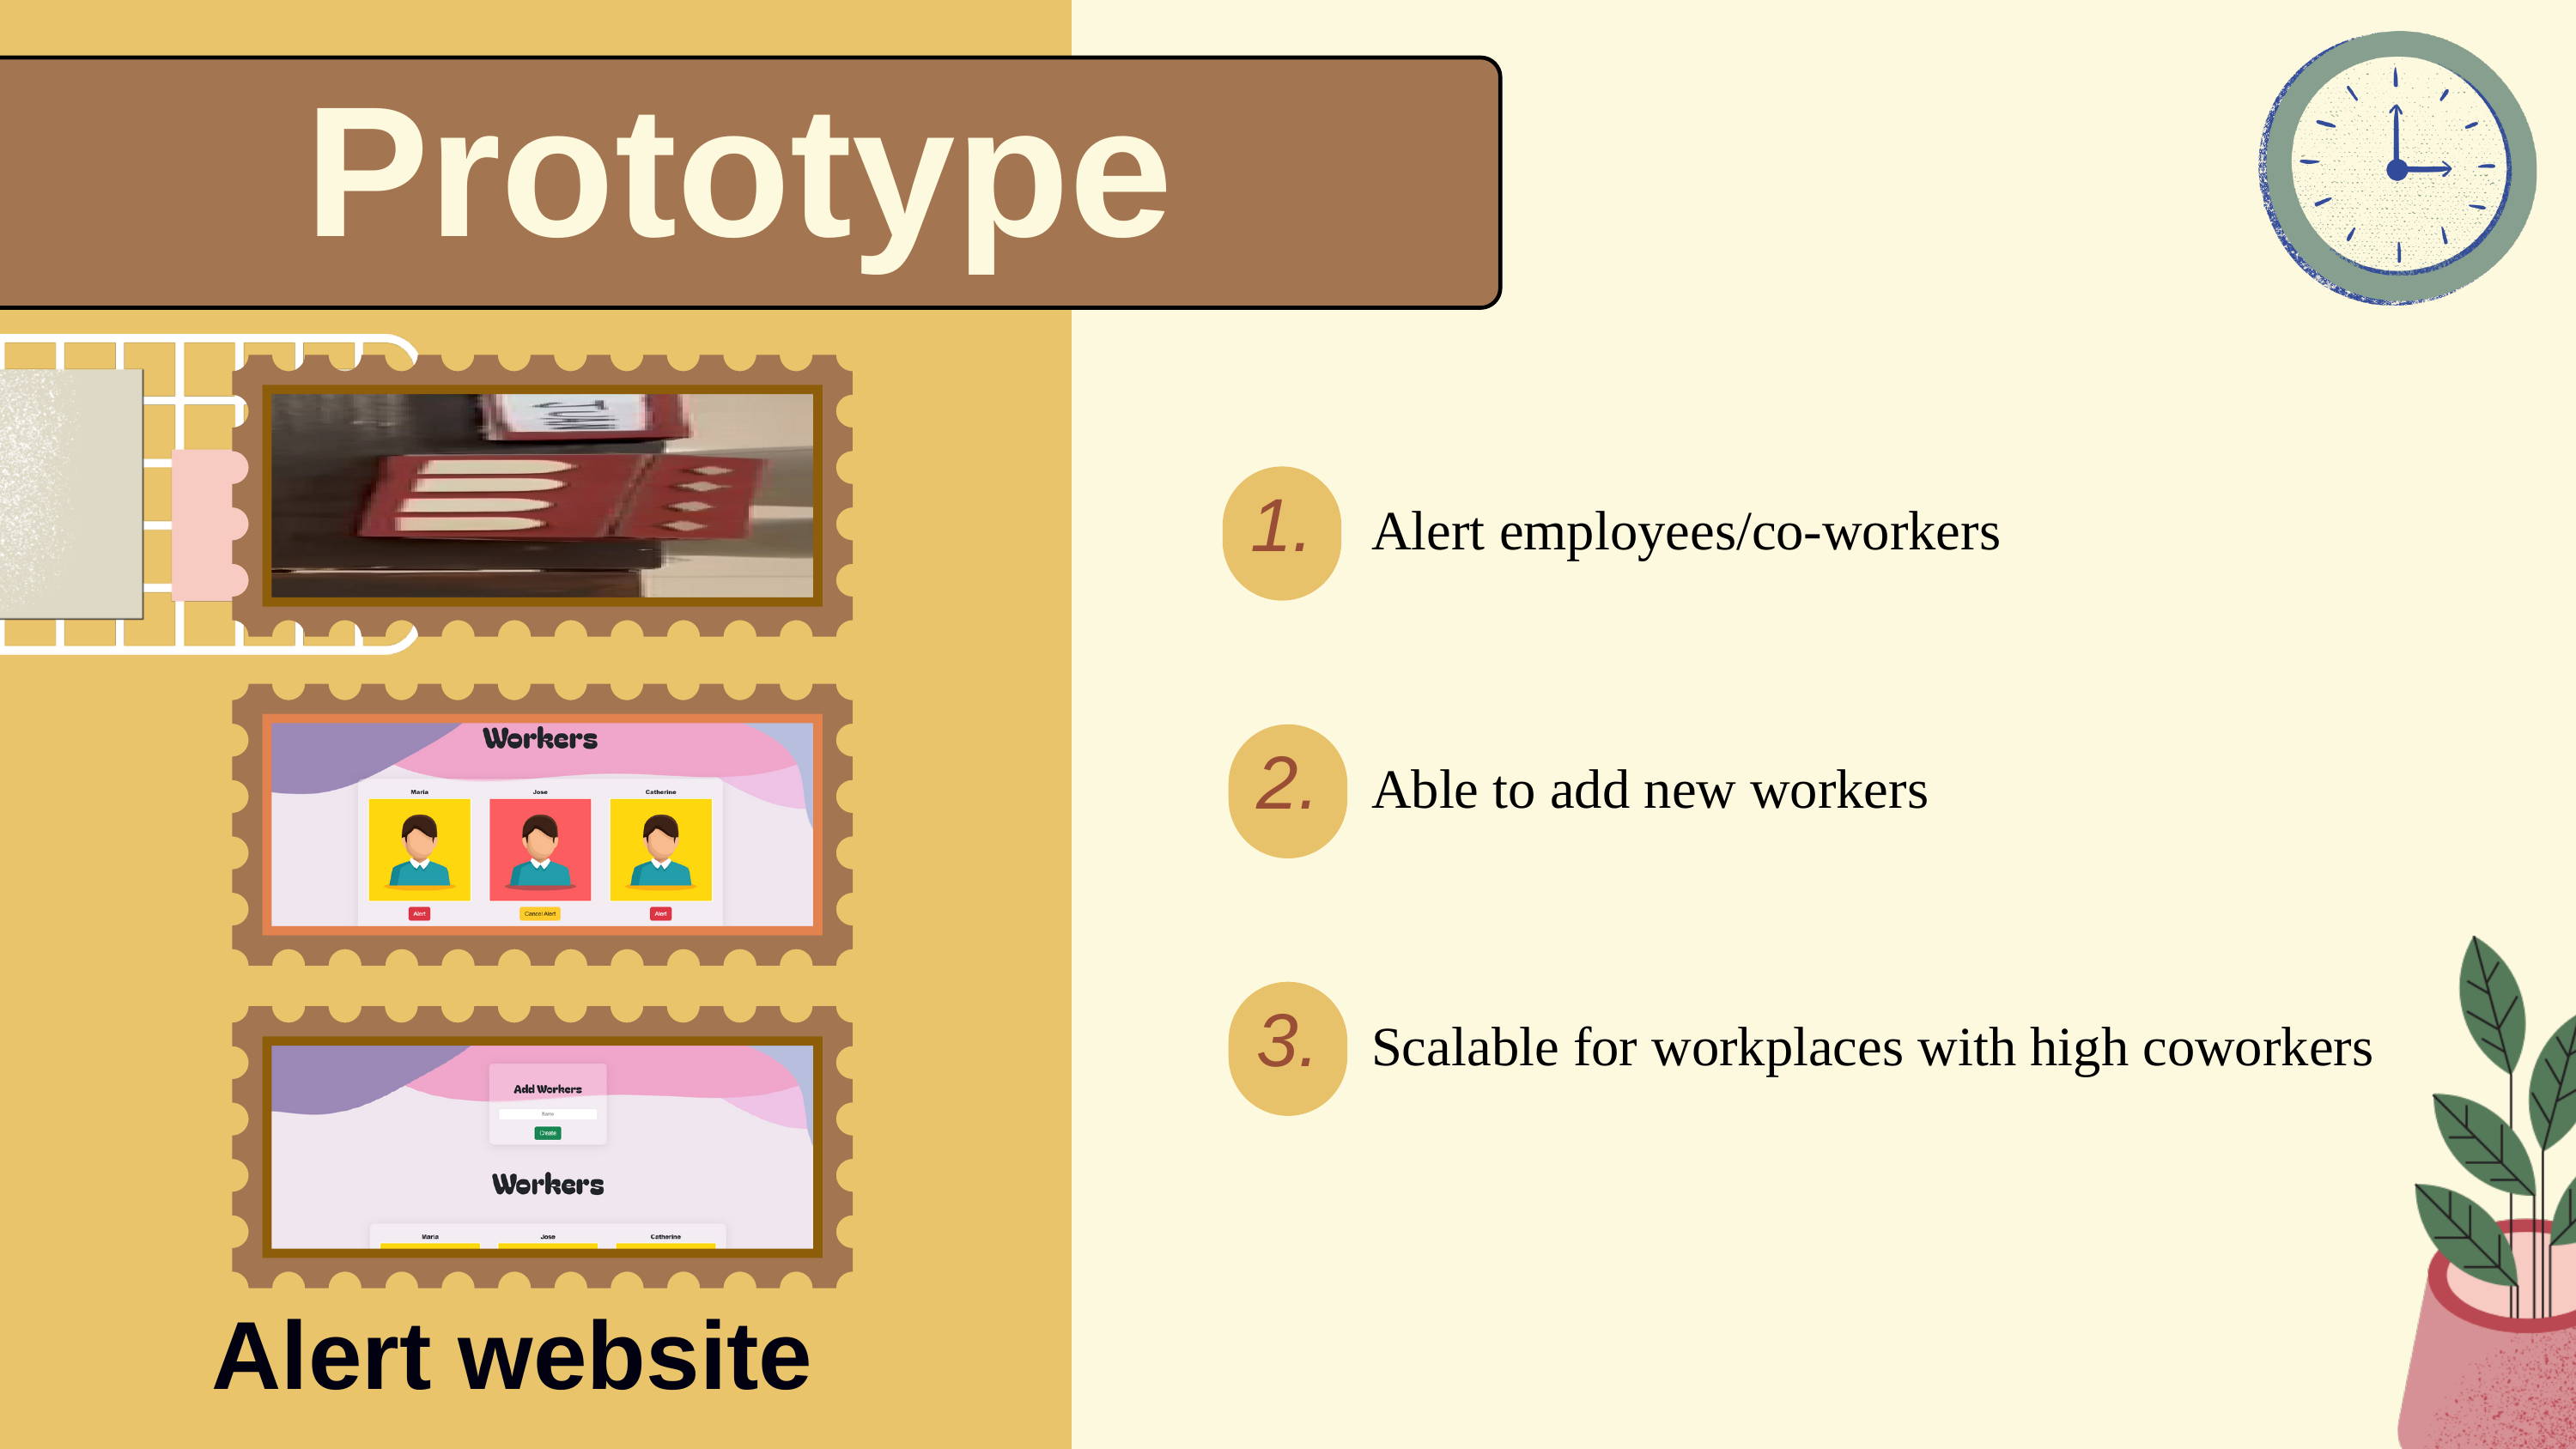

Prototype

1.
Alert employees/co-workers

2.
Able to add new workers

3.
Scalable for workplaces with high coworkers

Alert website